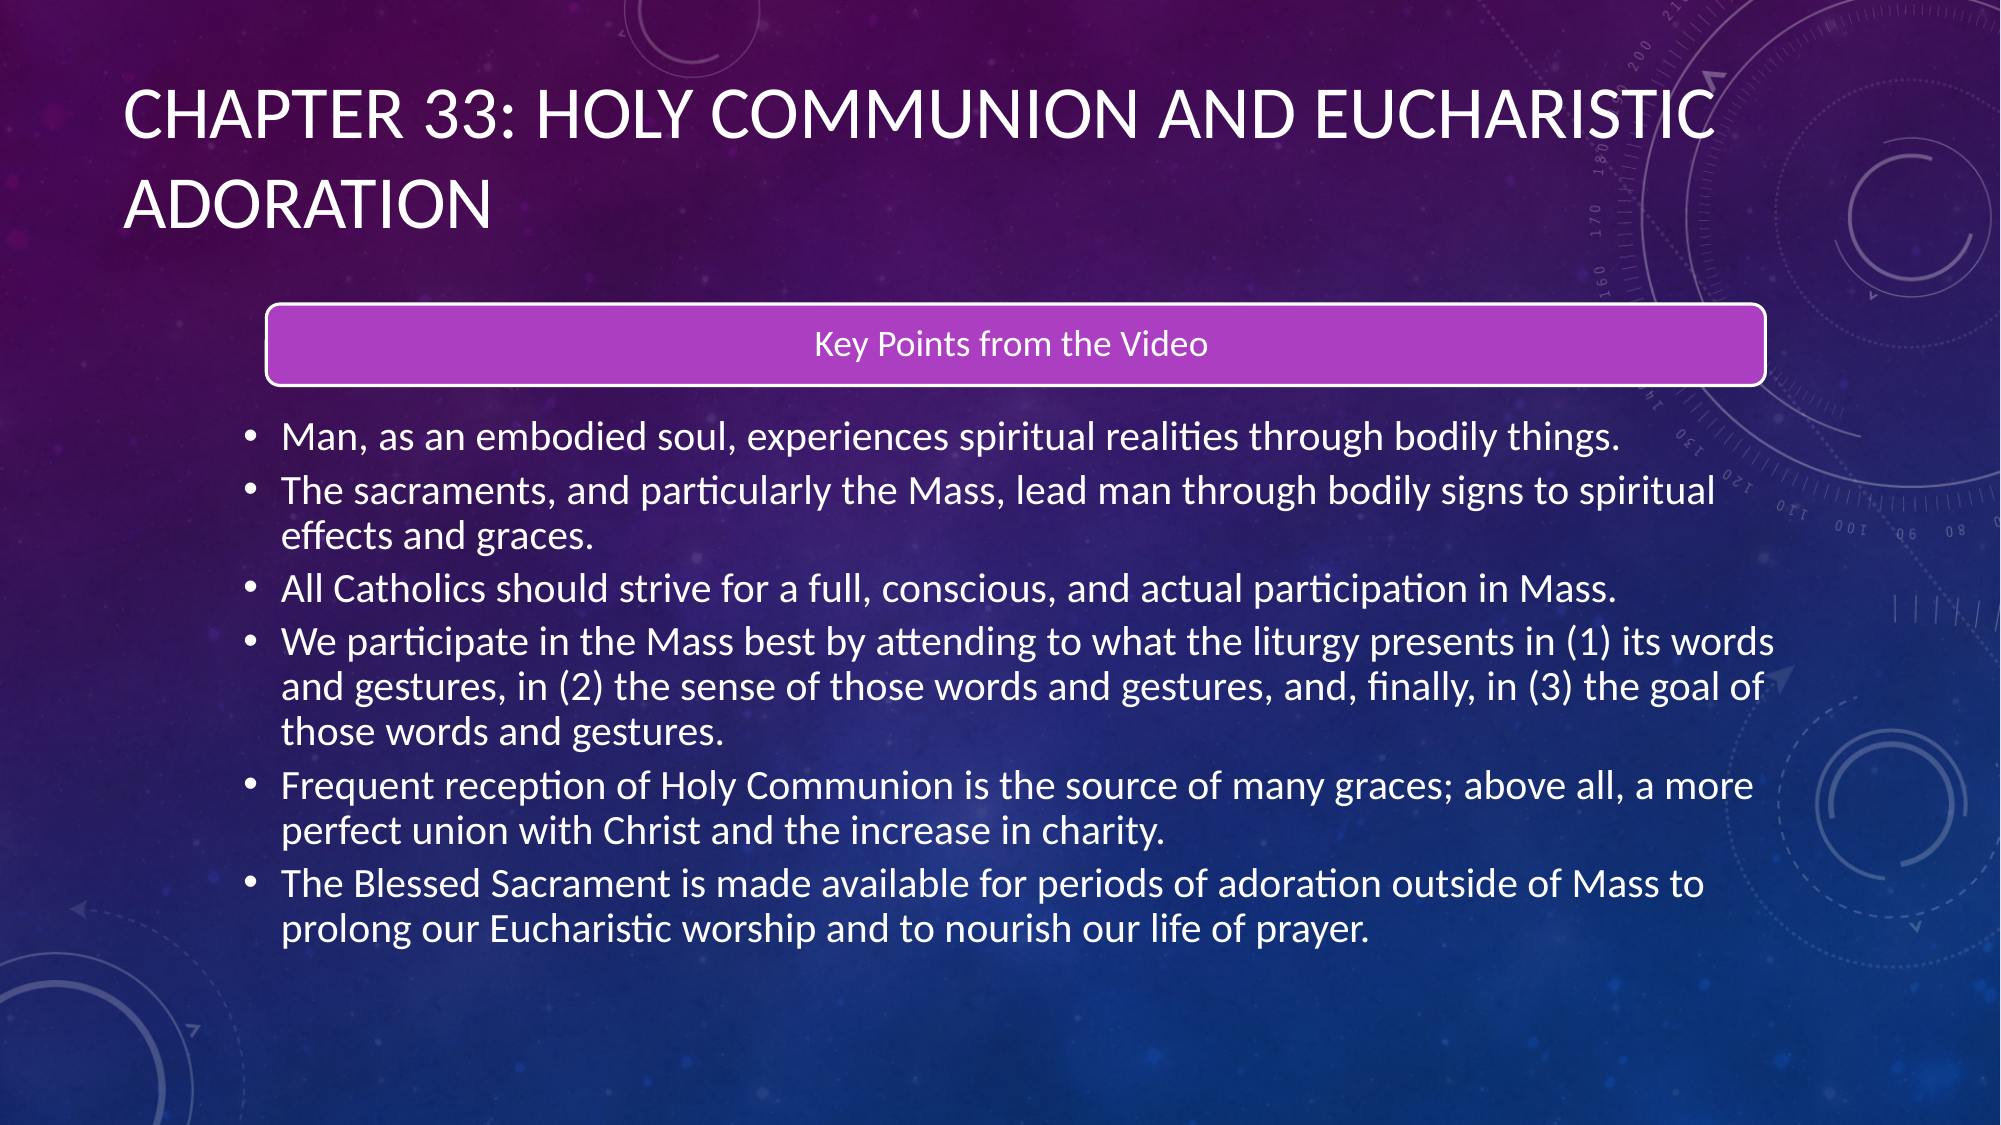

# Chapter 33: Holy Communion and Eucharistic Adoration

Key Points from the Video
Man, as an embodied soul, experiences spiritual realities through bodily things.
The sacraments, and particularly the Mass, lead man through bodily signs to spiritual effects and graces.
All Catholics should strive for a full, conscious, and actual participation in Mass.
We participate in the Mass best by attending to what the liturgy presents in (1) its words and gestures, in (2) the sense of those words and gestures, and, finally, in (3) the goal of those words and gestures.
Frequent reception of Holy Communion is the source of many graces; above all, a more perfect union with Christ and the increase in charity.
The Blessed Sacrament is made available for periods of adoration outside of Mass to prolong our Eucharistic worship and to nourish our life of prayer.